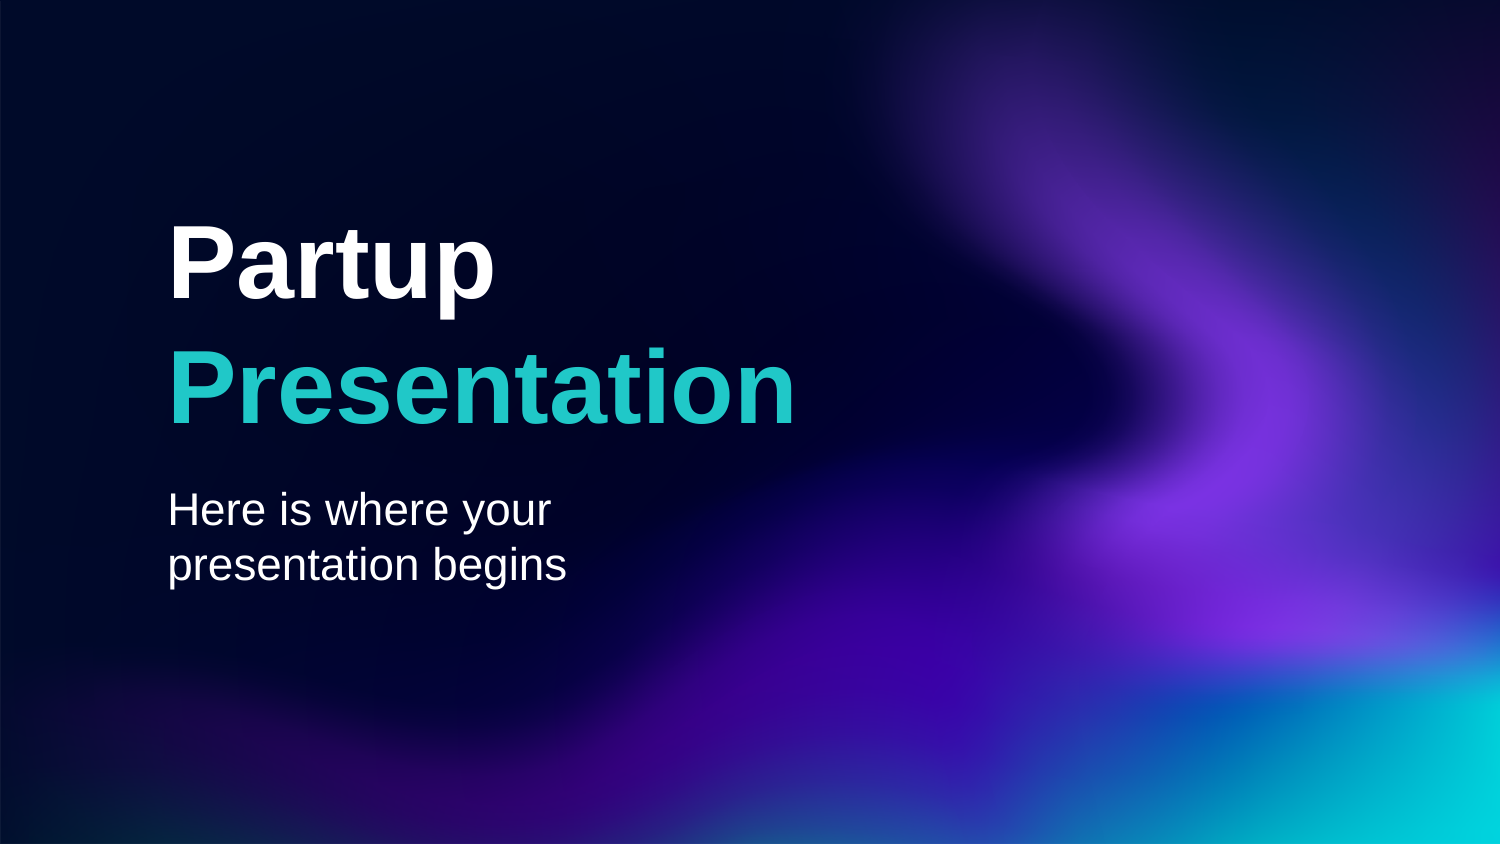

# Partup
Presentation
Here is where your presentation begins